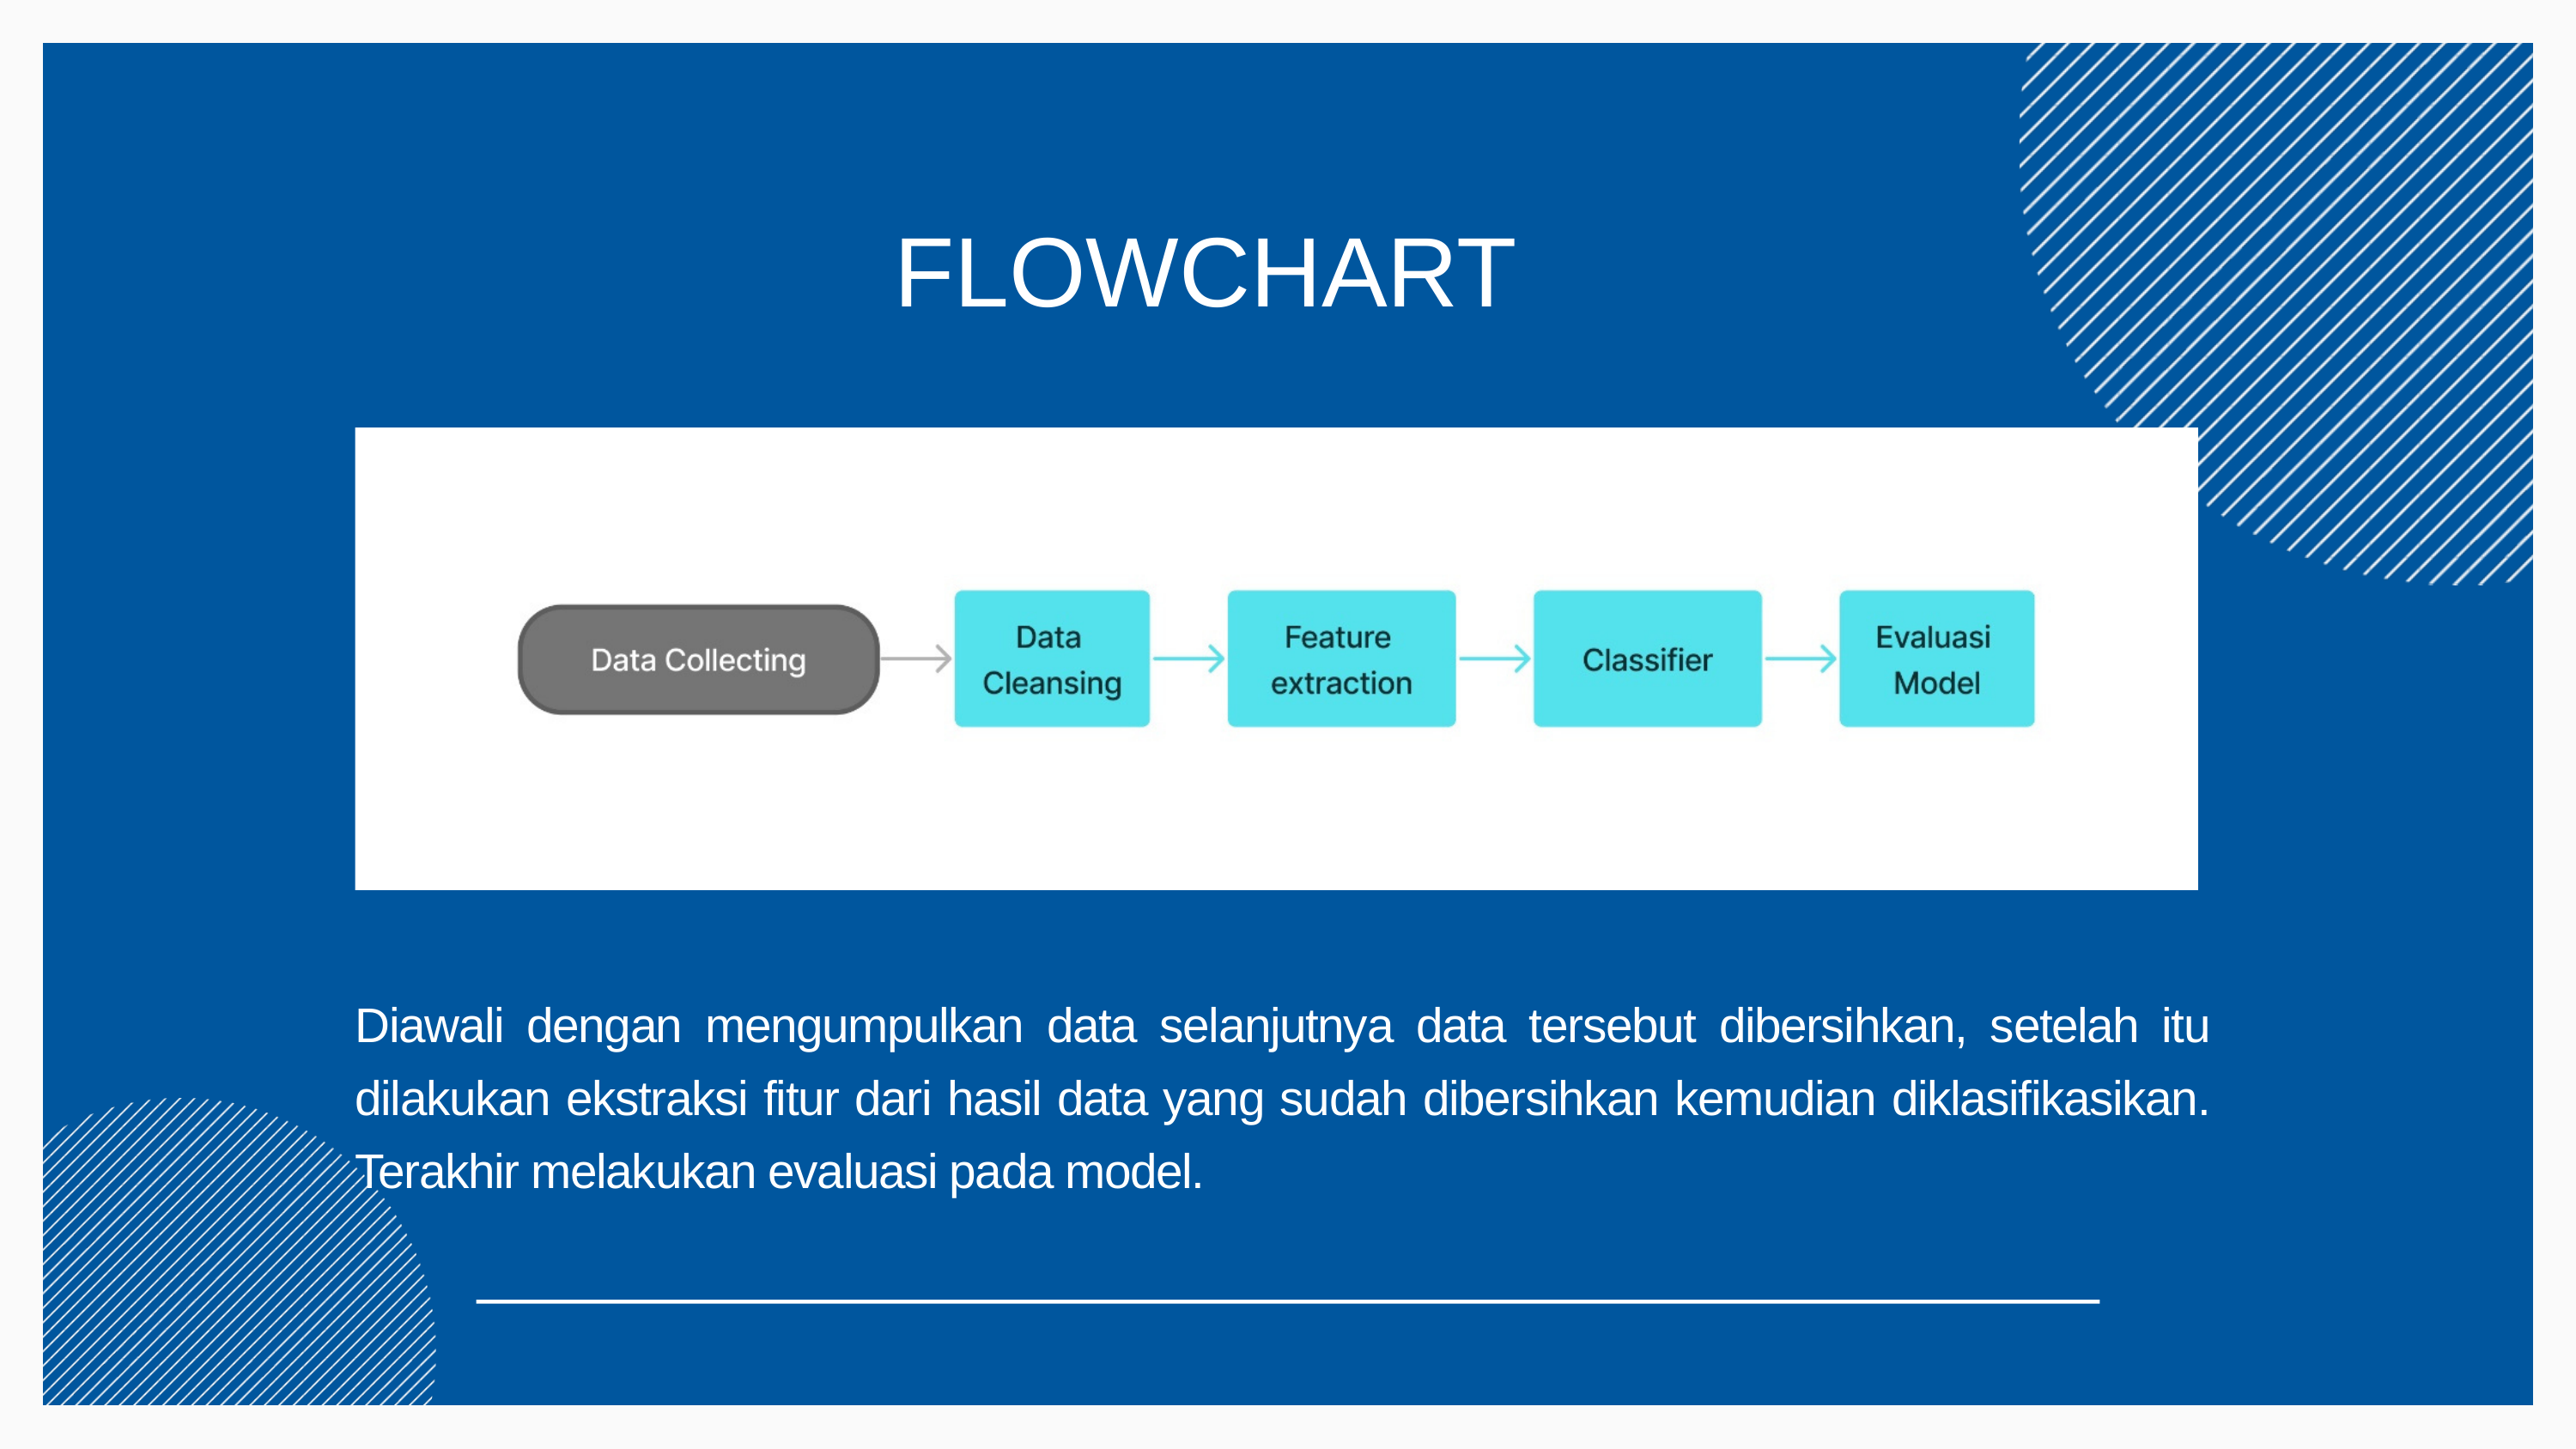

FLOWCHART

Diawali dengan mengumpulkan data selanjutnya data tersebut dibersihkan, setelah itu dilakukan ekstraksi fitur dari hasil data yang sudah dibersihkan kemudian diklasifikasikan. Terakhir melakukan evaluasi pada model.